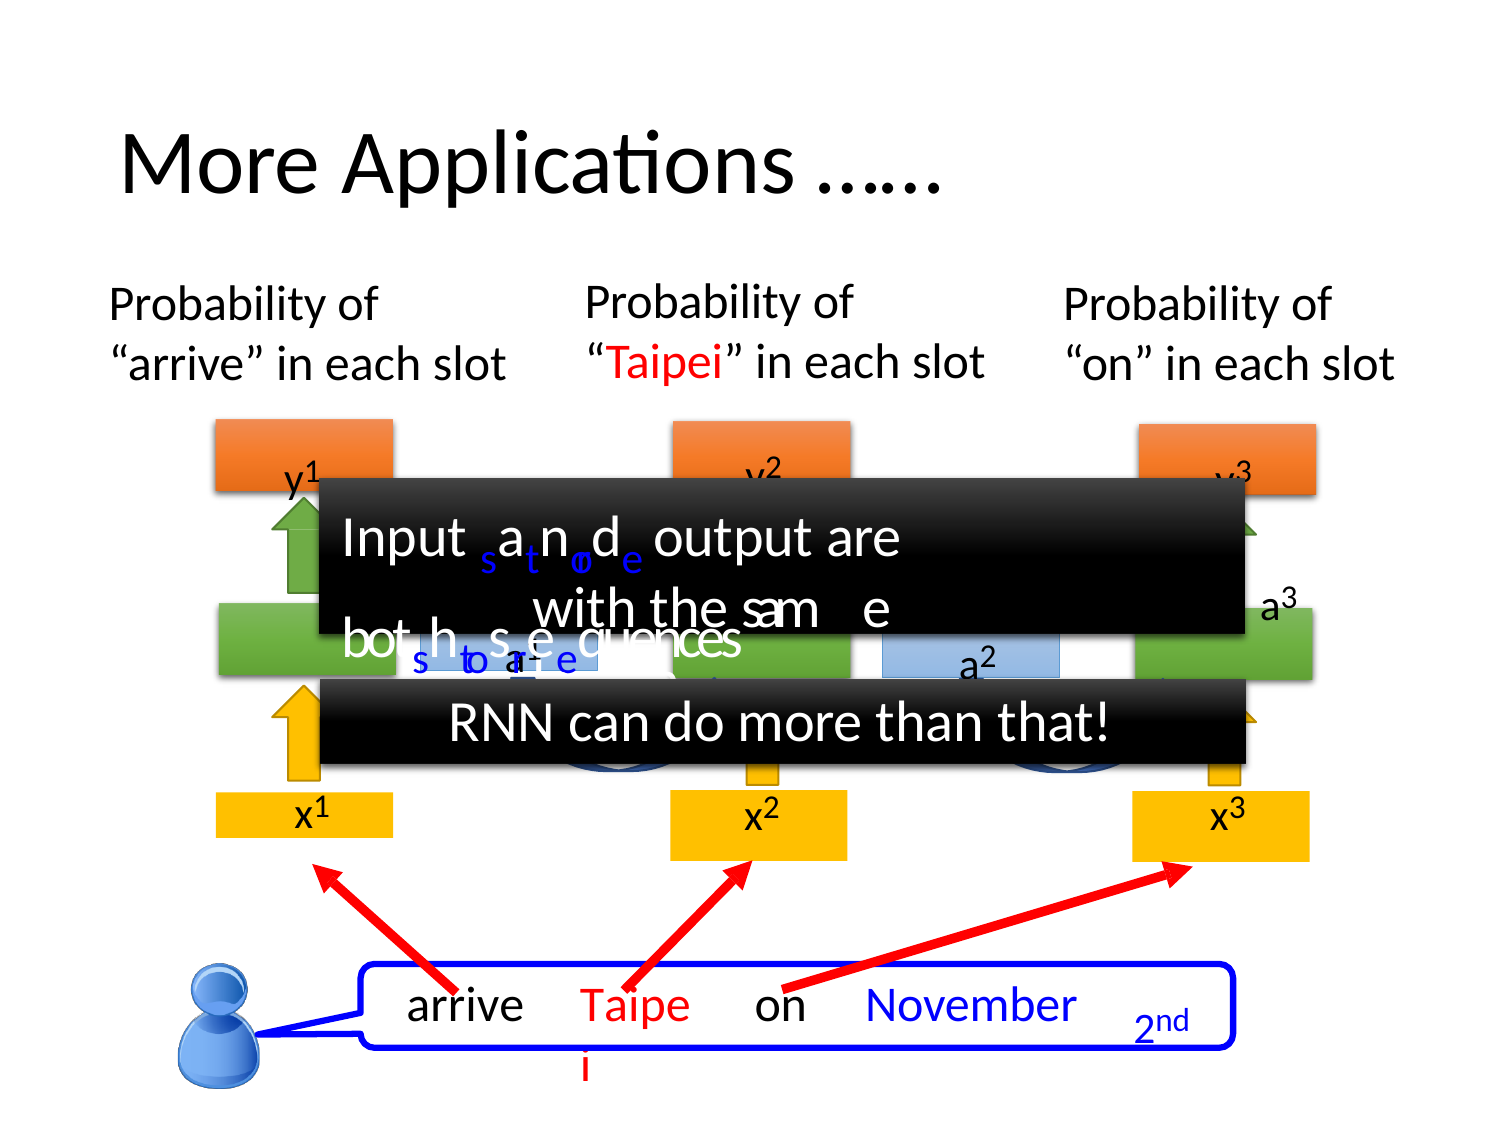

# More Applications ……
Probability of
“Taipei” in each slot
Probability of  “arrive” in each slot
Probability of  “on” in each slot
y2
y1
y3

Input satnorde output are botshtosreequences

a1
a3
with the sama2 e length

a1
a2

RNN can do more than that!

x2

x3
x1

2nd

arrive
Taipei
on	November